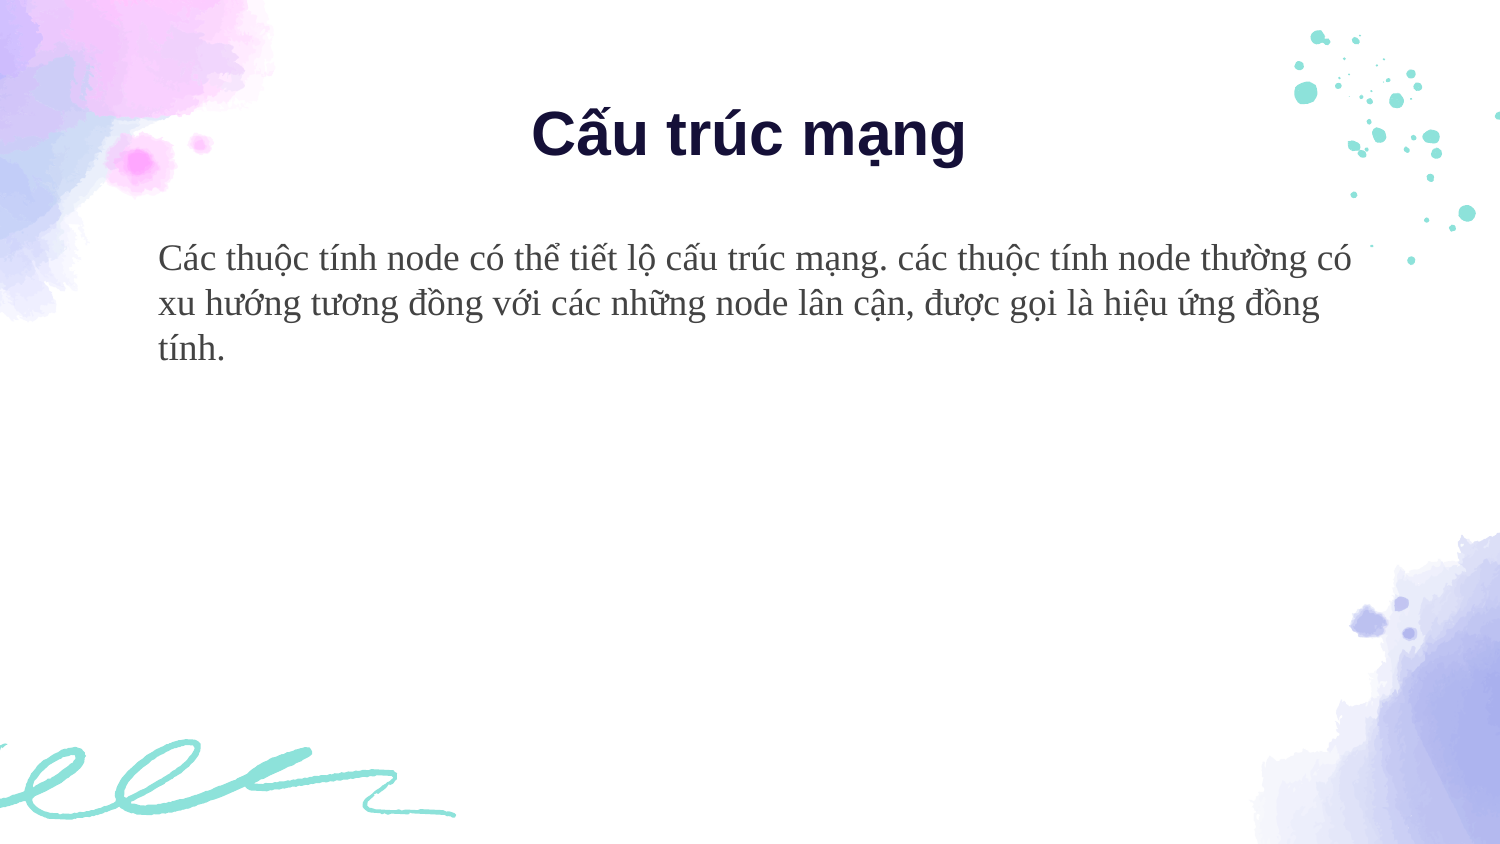

# Cấu trúc mạng
Các thuộc tính node có thể tiết lộ cấu trúc mạng. các thuộc tính node thường có xu hướng tương đồng với các những node lân cận, được gọi là hiệu ứng đồng tính.